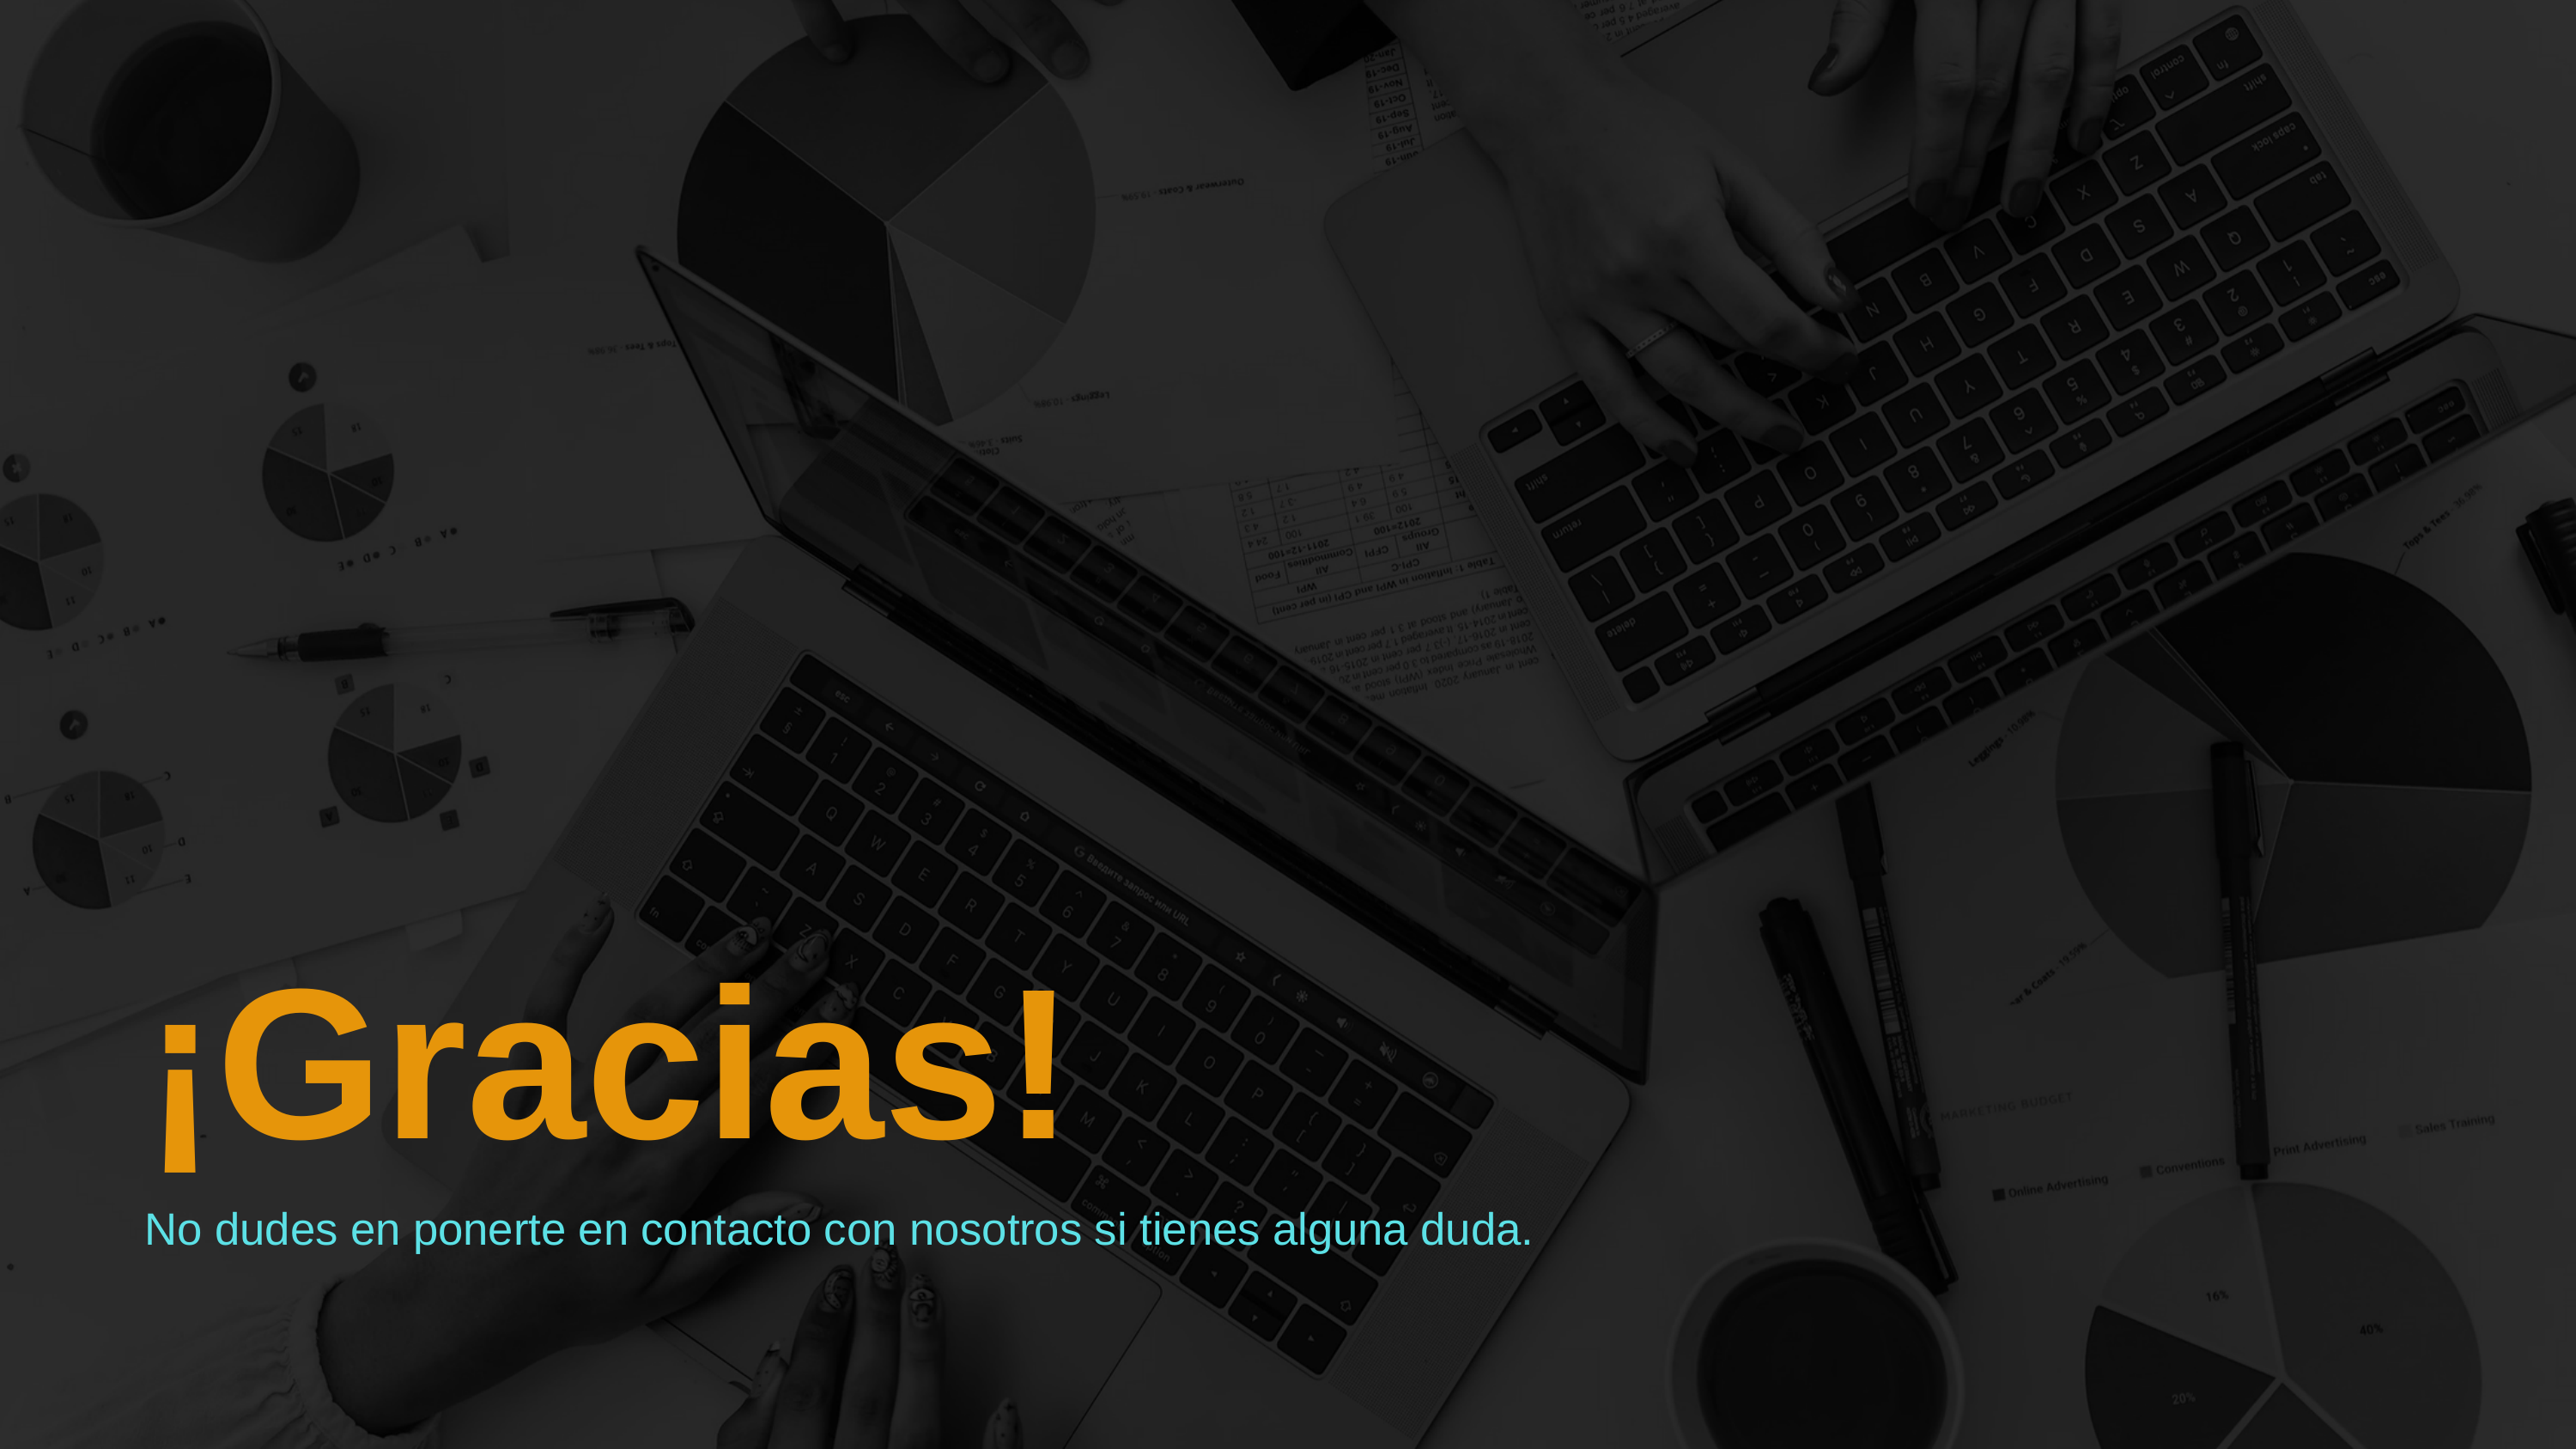

¡Gracias!
No dudes en ponerte en contacto con nosotros si tienes alguna duda.